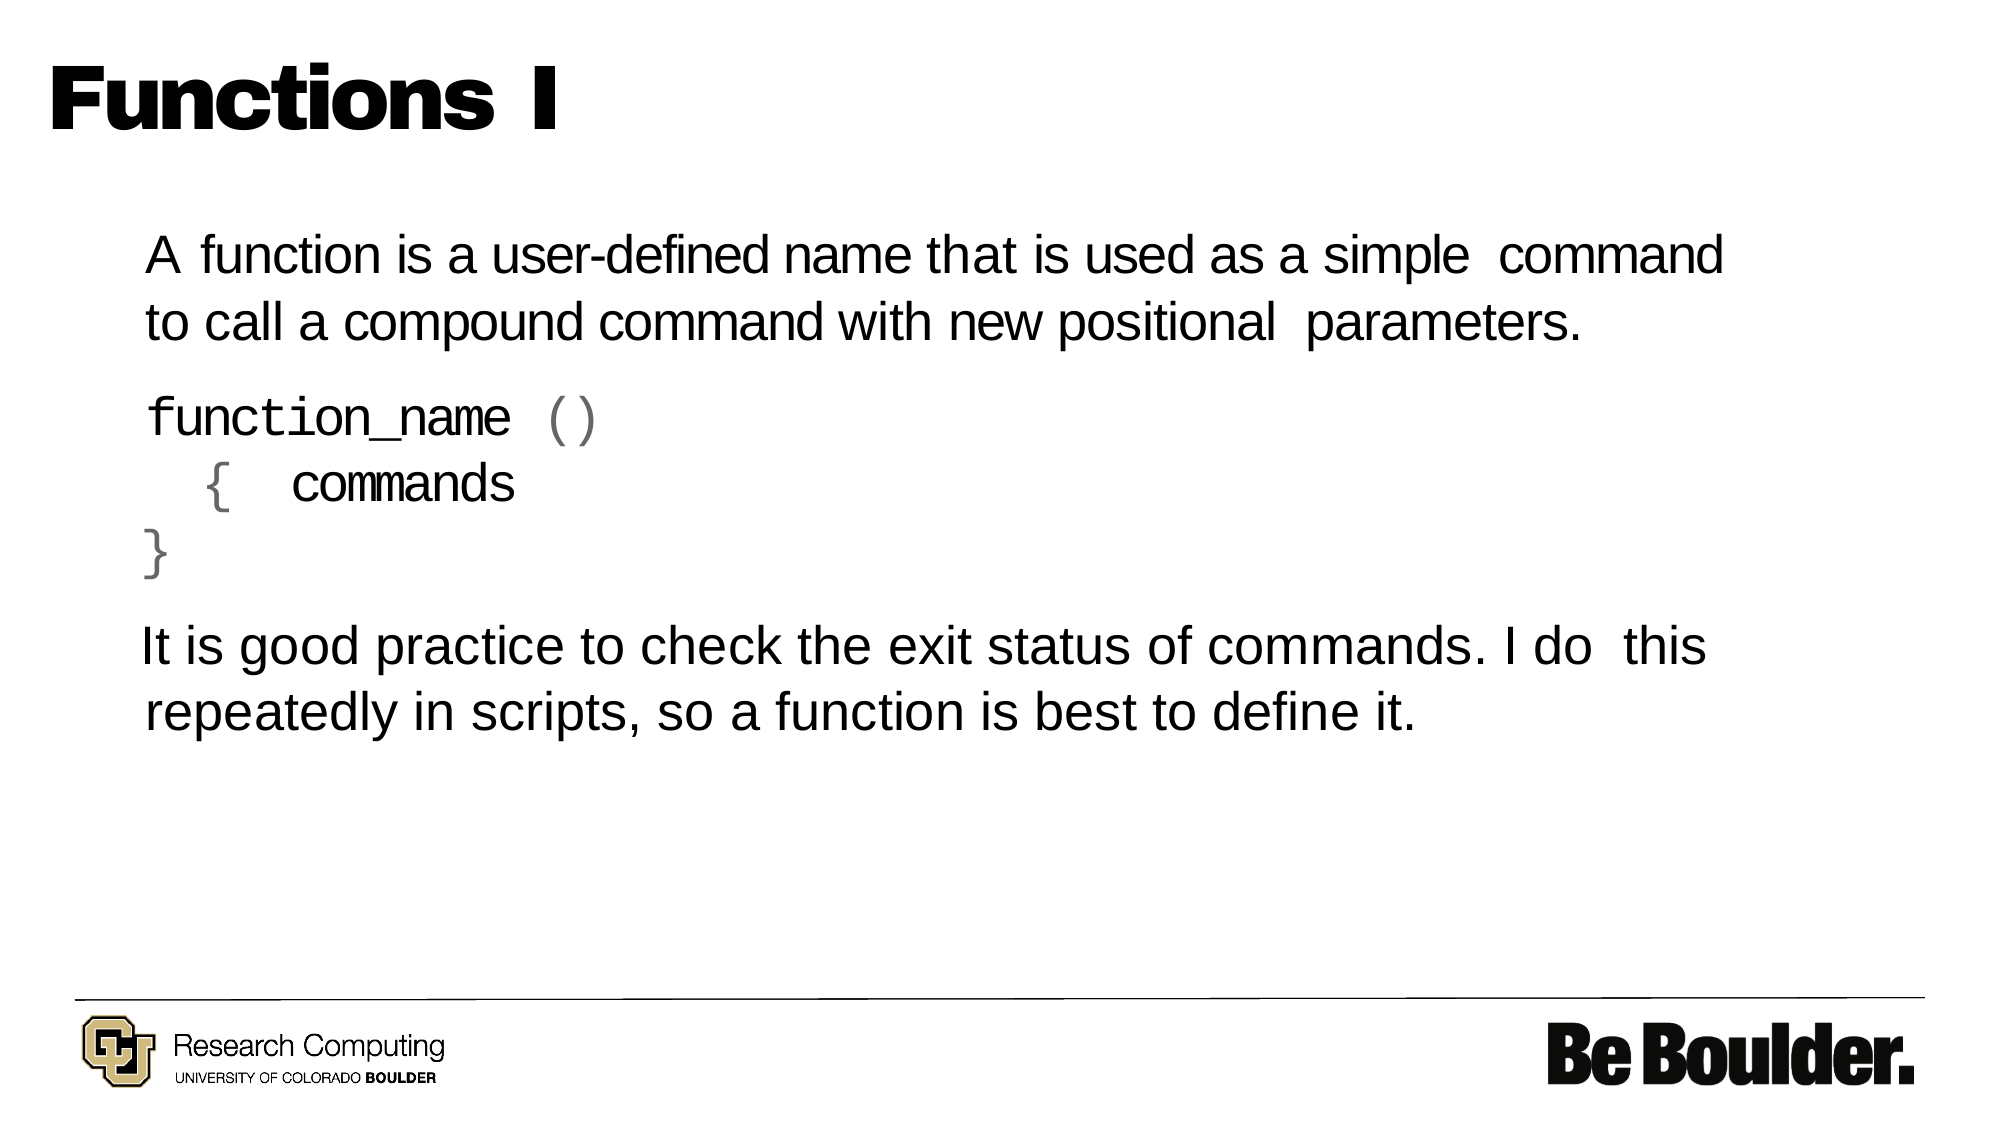

# Functions I
A function is a user-defined name that is used as a simple  command to call a compound command with new positional  parameters.
function_name () {  commands
}
It is good practice to check the exit status of commands. I do  this repeatedly in scripts, so a function is best to define it.